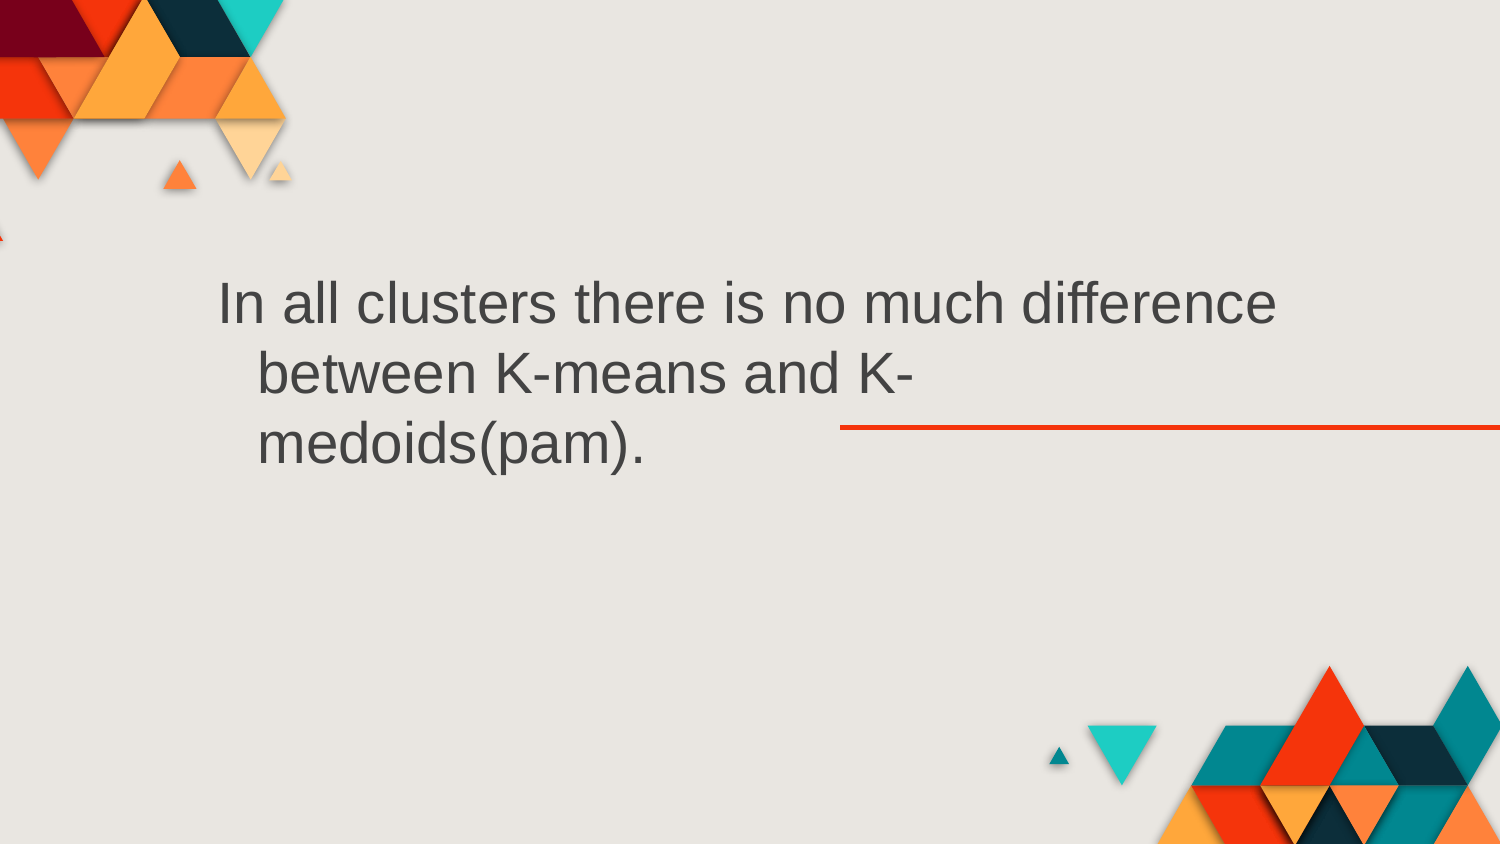

In all clusters there is no much difference between K-means and K-medoids(pam).